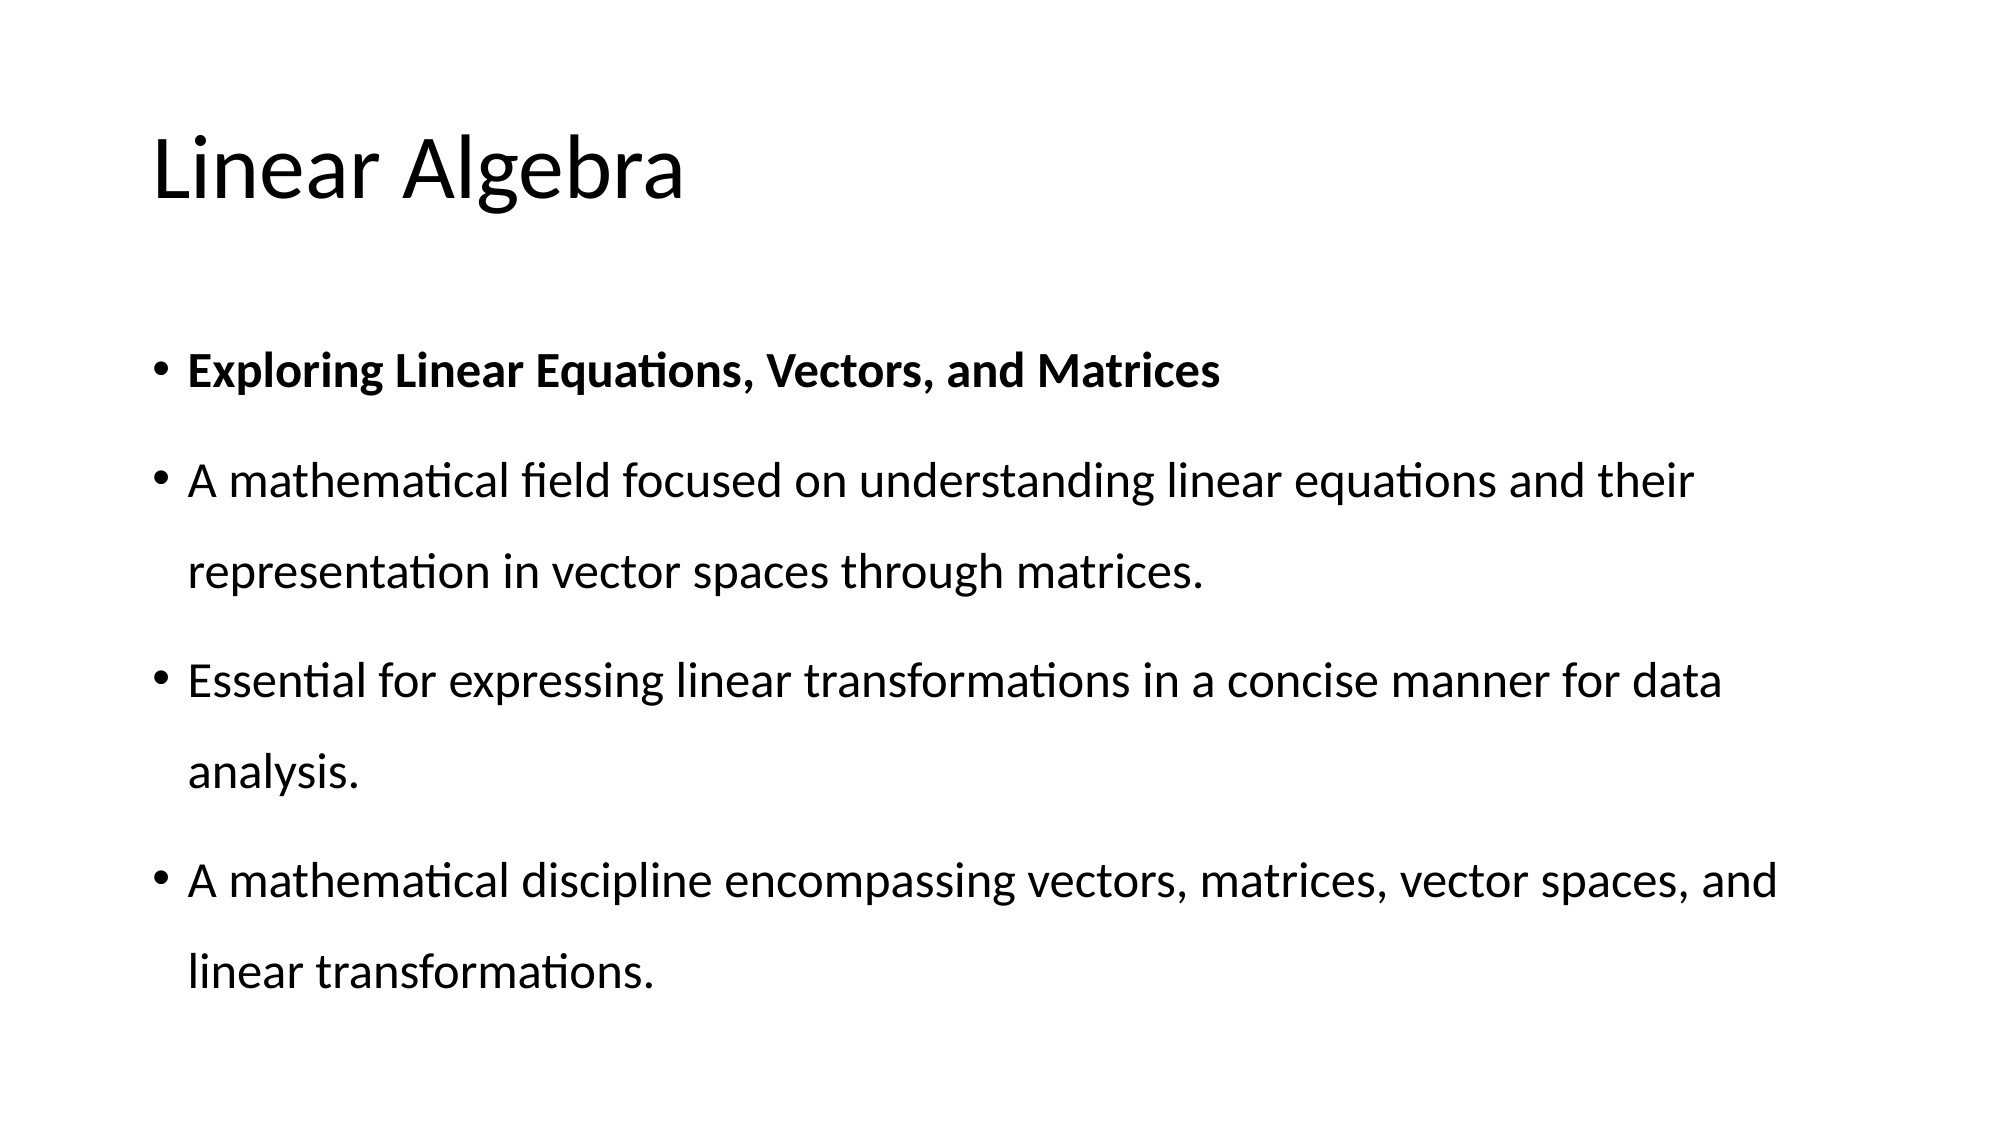

# Linear Algebra
Exploring Linear Equations, Vectors, and Matrices
A mathematical field focused on understanding linear equations and their representation in vector spaces through matrices.
Essential for expressing linear transformations in a concise manner for data analysis.
A mathematical discipline encompassing vectors, matrices, vector spaces, and linear transformations.